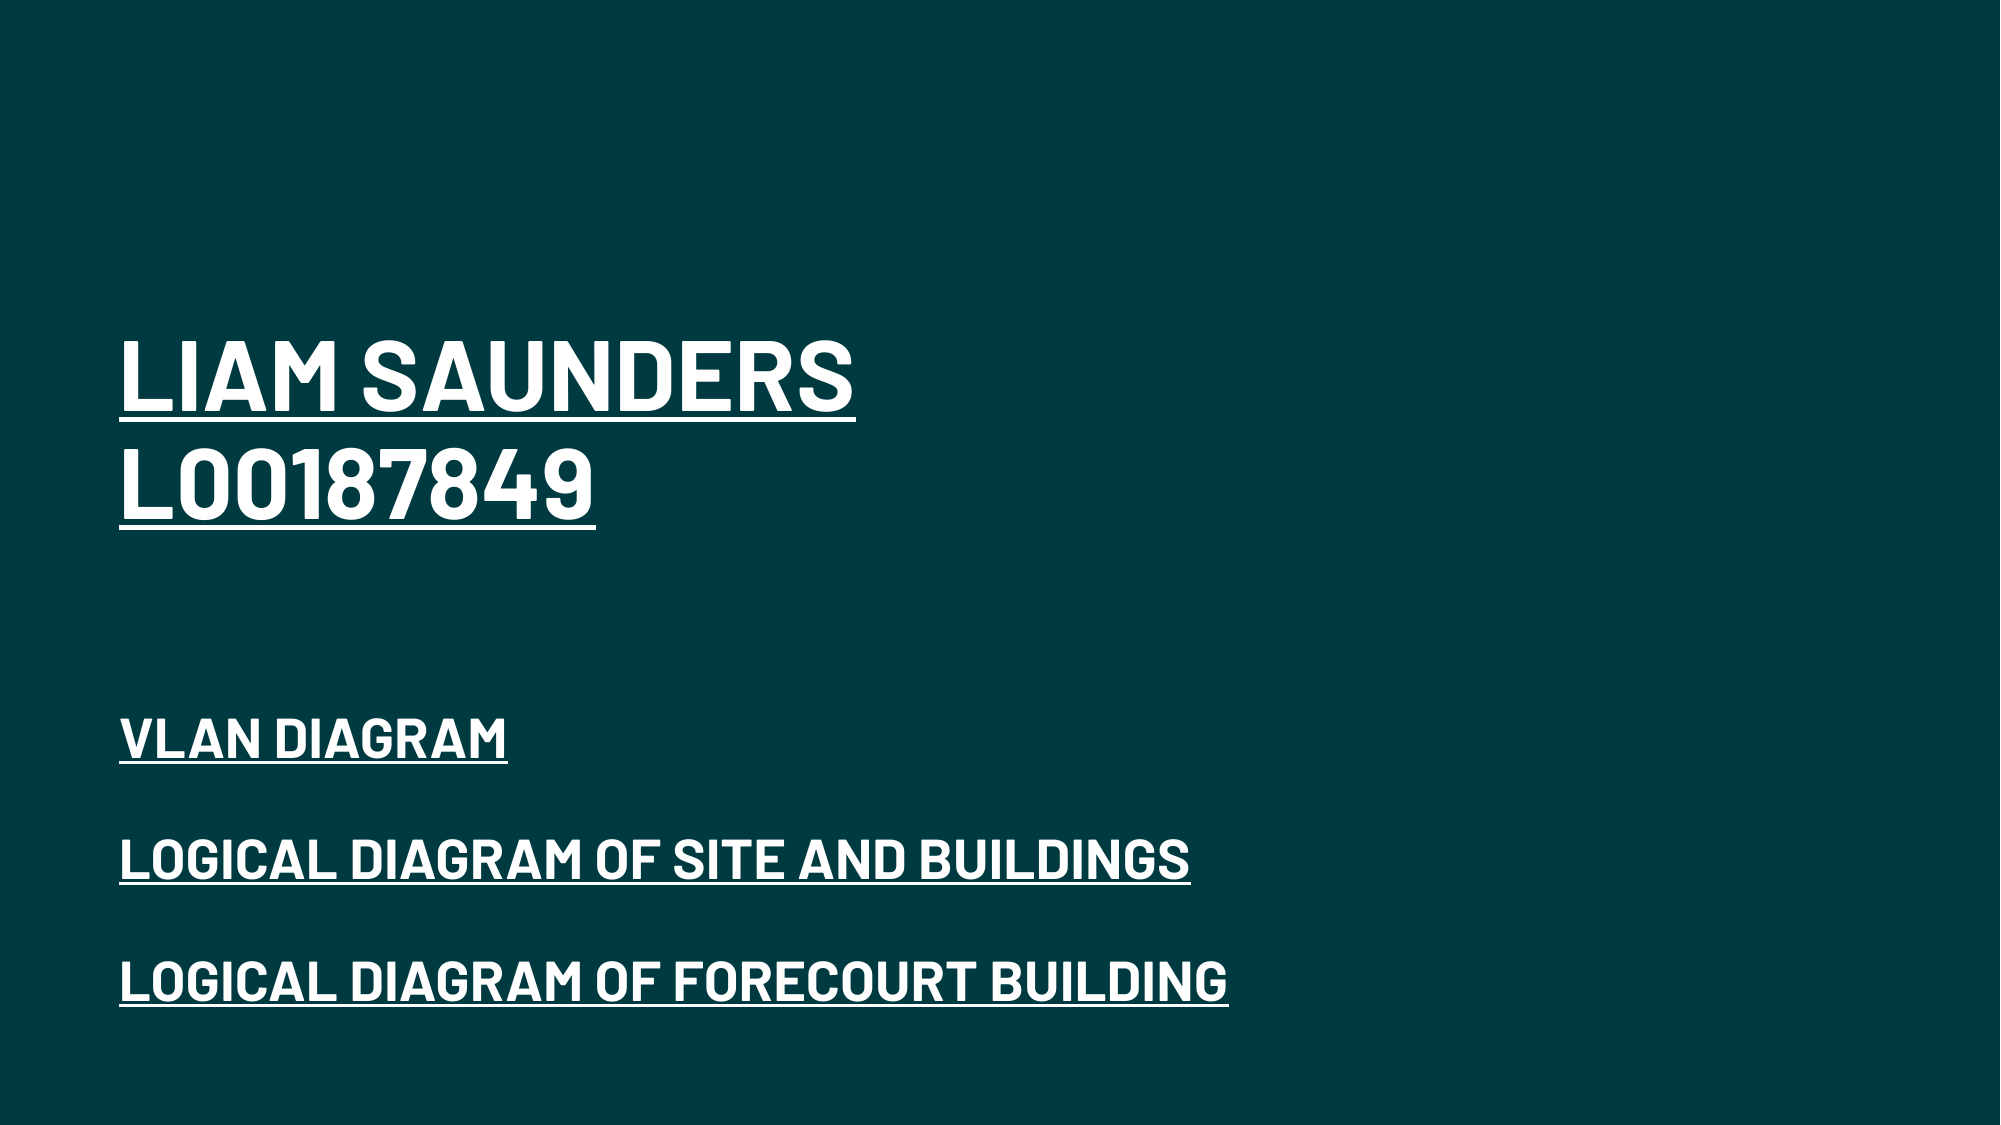

# Liam Saunders L00187849 Vlan Diagram Logical Diagram of Site and Buildings Logical Diagram of Forecourt building